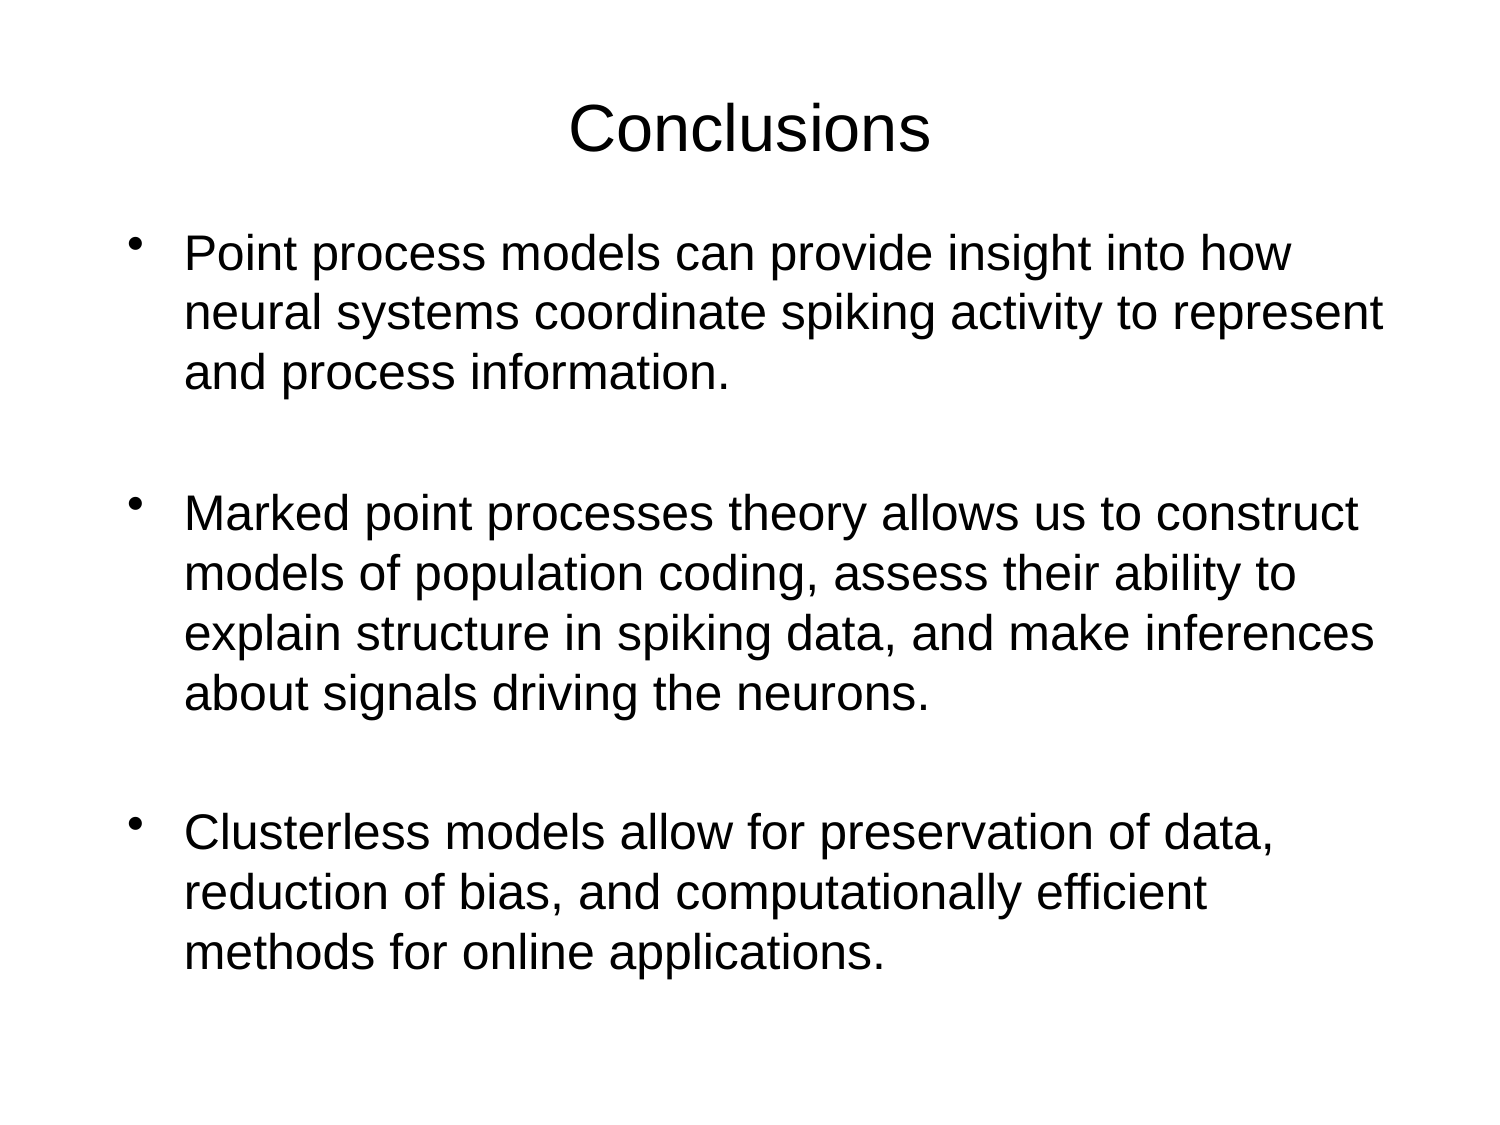

# Conclusions
Point process models can provide insight into how neural systems coordinate spiking activity to represent and process information.

Marked point processes theory allows us to construct models of population coding, assess their ability to explain structure in spiking data, and make inferences about signals driving the neurons.

Clusterless models allow for preservation of data, reduction of bias, and computationally efficient methods for online applications.